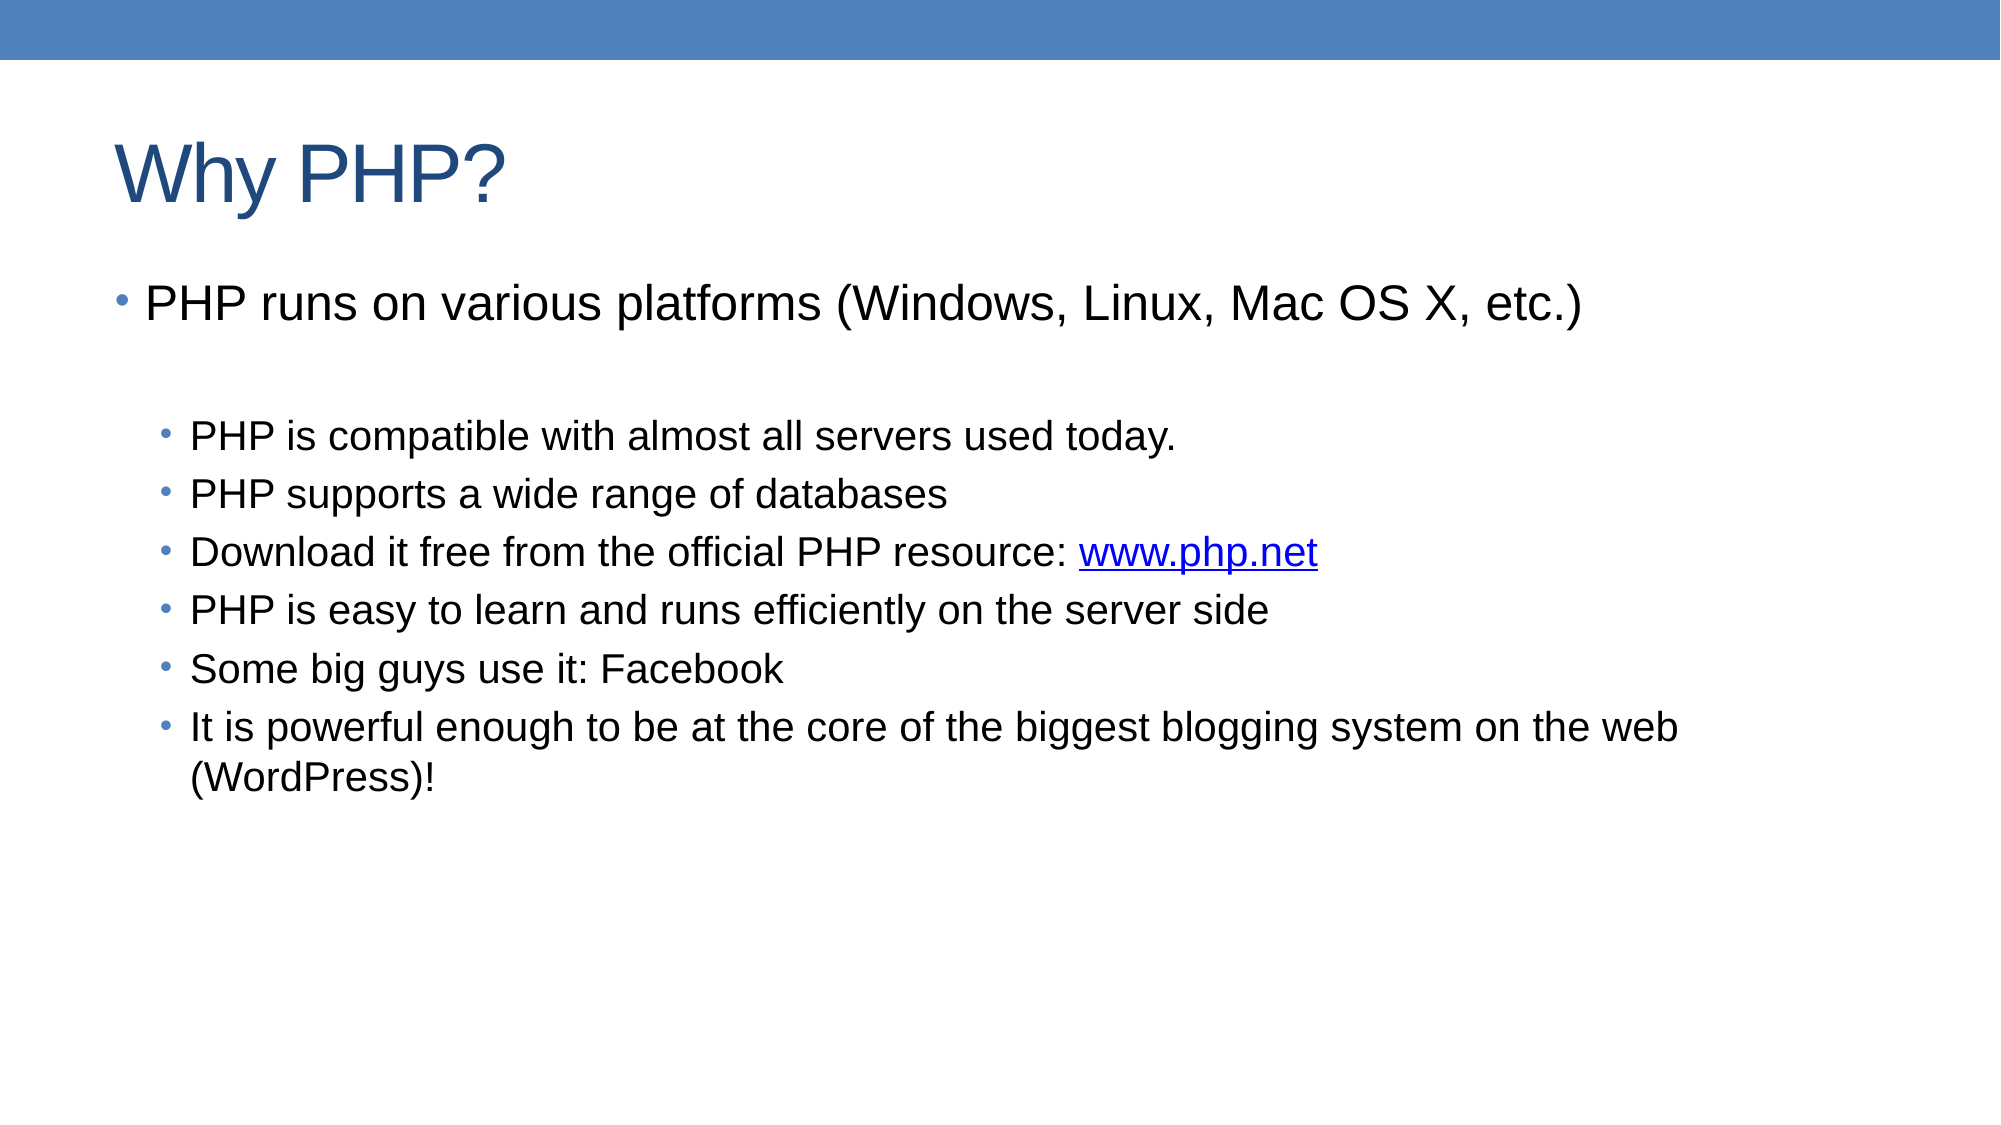

# Why PHP?
PHP runs on various platforms (Windows, Linux, Mac OS X, etc.)

PHP is compatible with almost all servers used today.
PHP supports a wide range of databases
Download it free from the official PHP resource: www.php.net
PHP is easy to learn and runs efficiently on the server side
Some big guys use it: Facebook
It is powerful enough to be at the core of the biggest blogging system on the web (WordPress)!